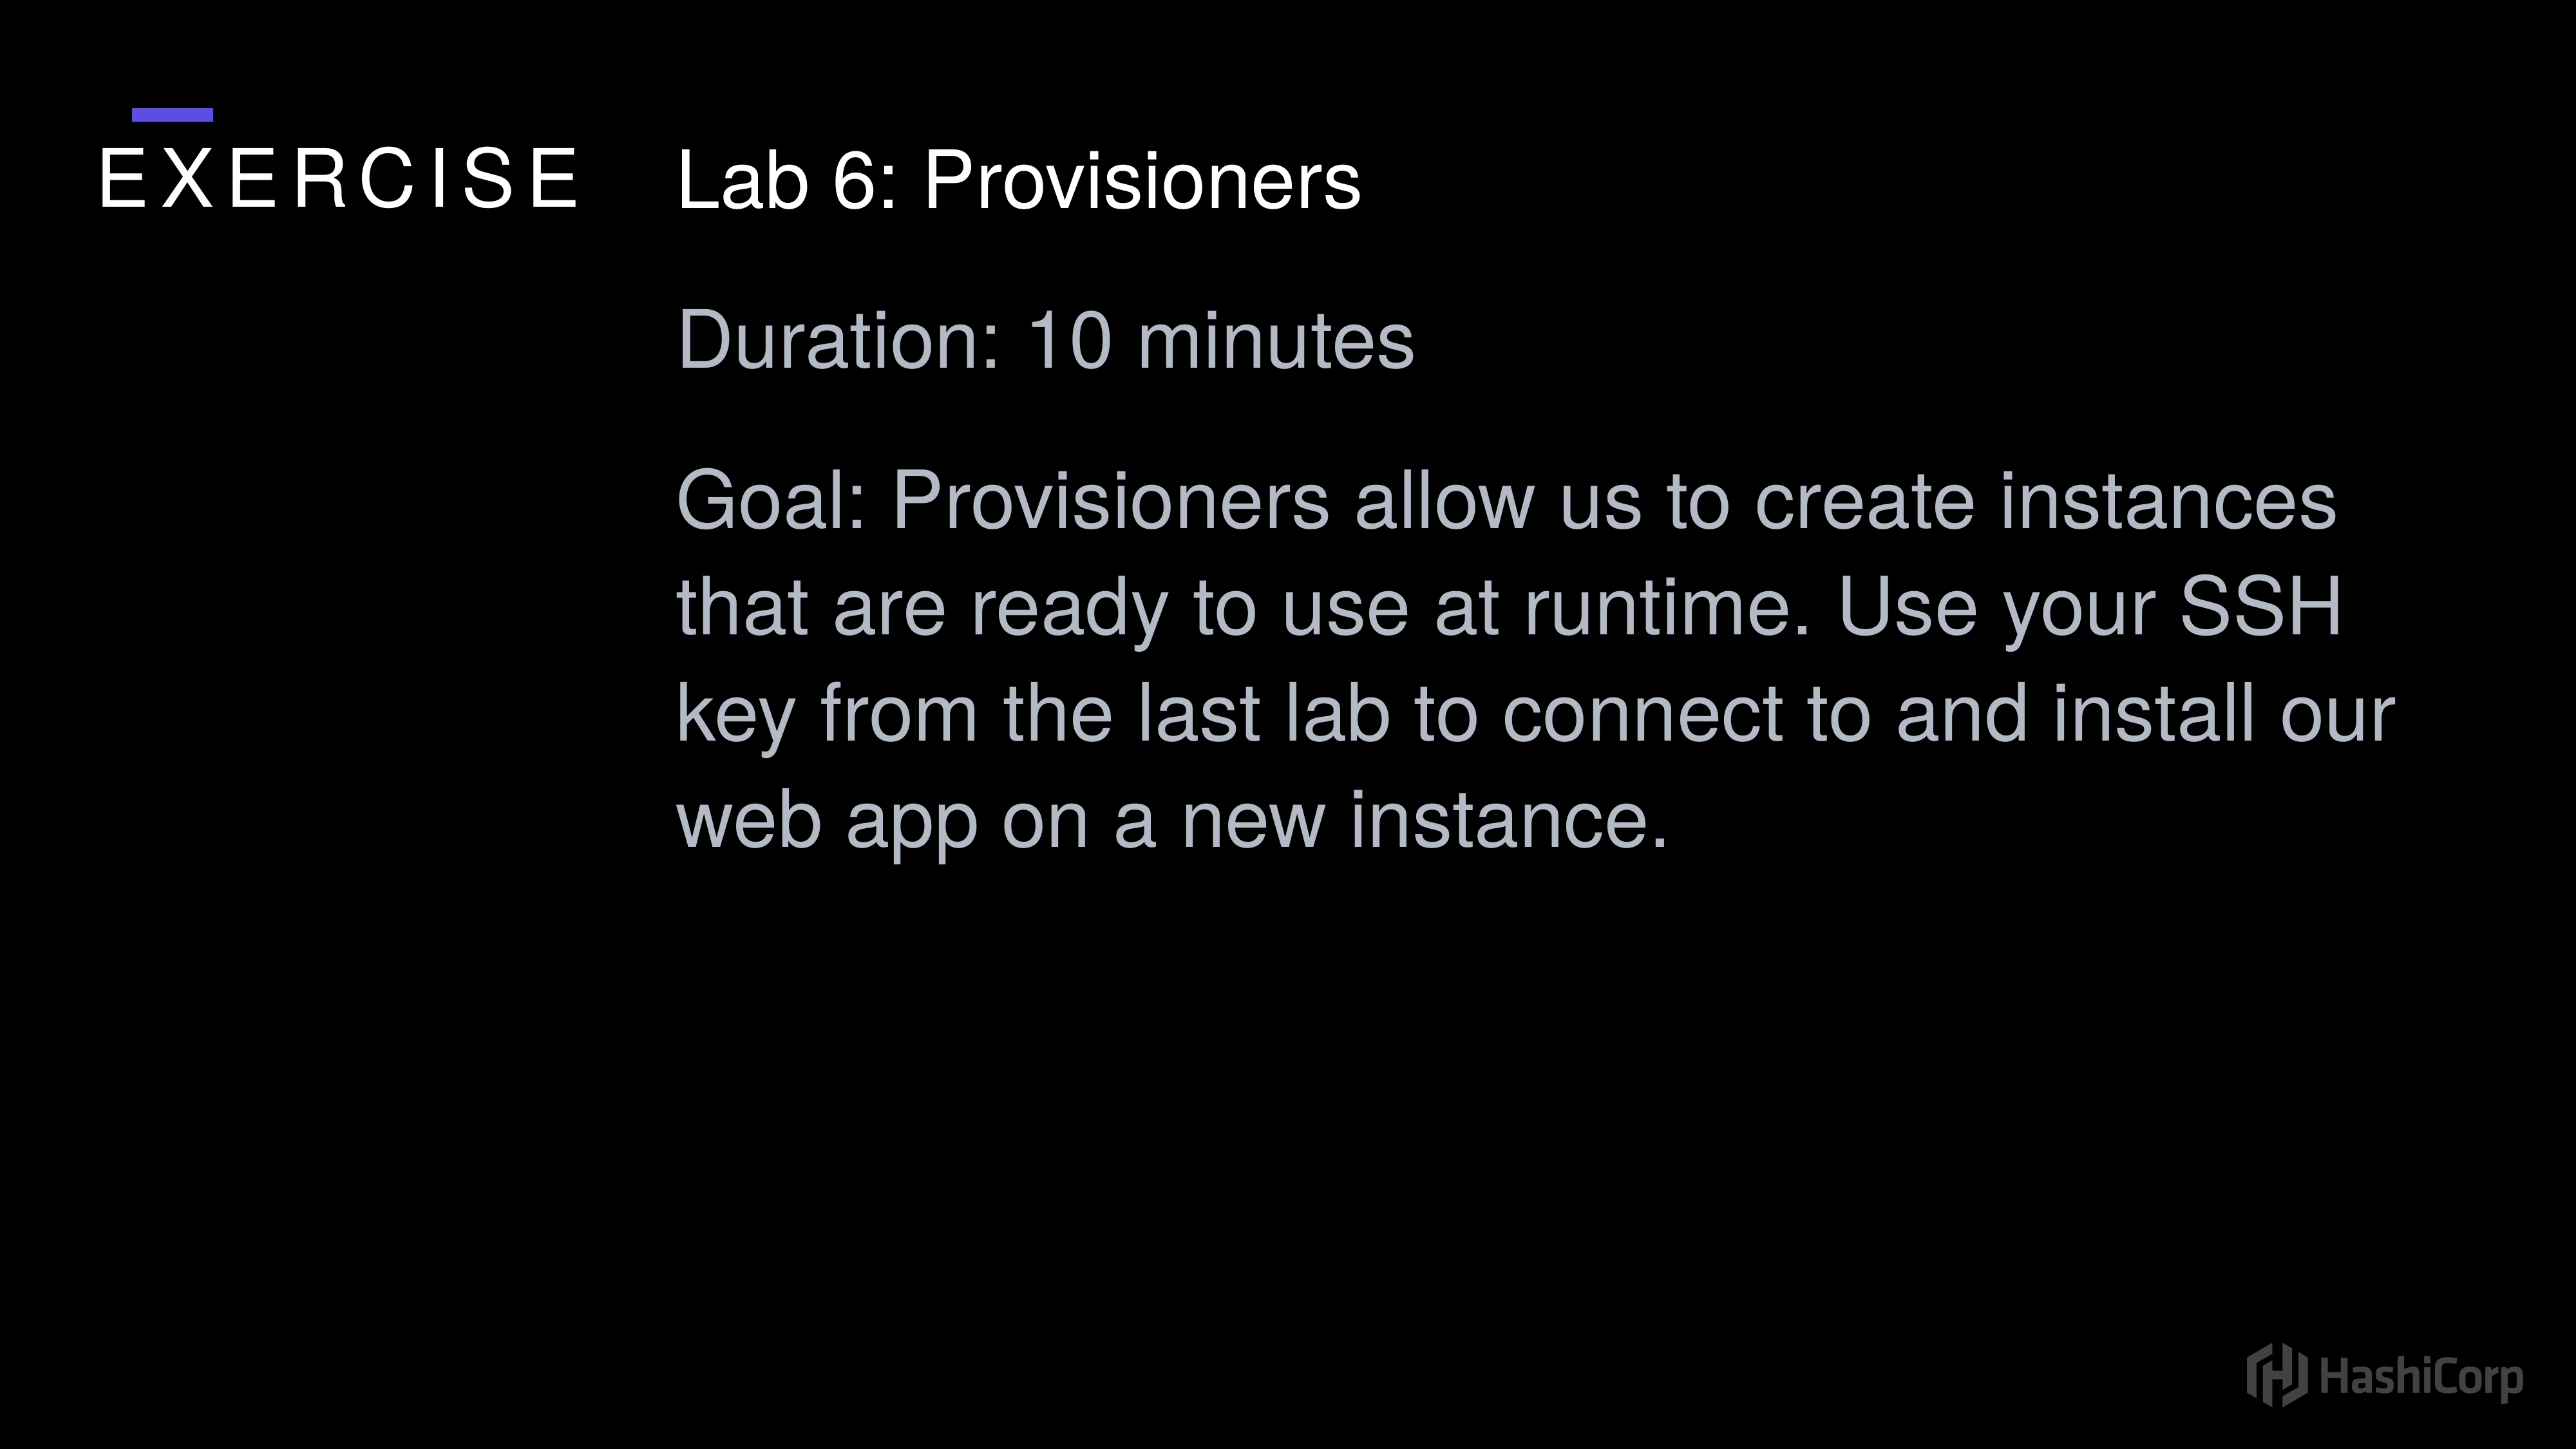

Lab 6: Provisioners
Duration: 10 minutes
Goal: Provisioners allow us to create instances that are ready to use at runtime. Use your SSH key from the last lab to connect to and install our web app on a new instance.
197